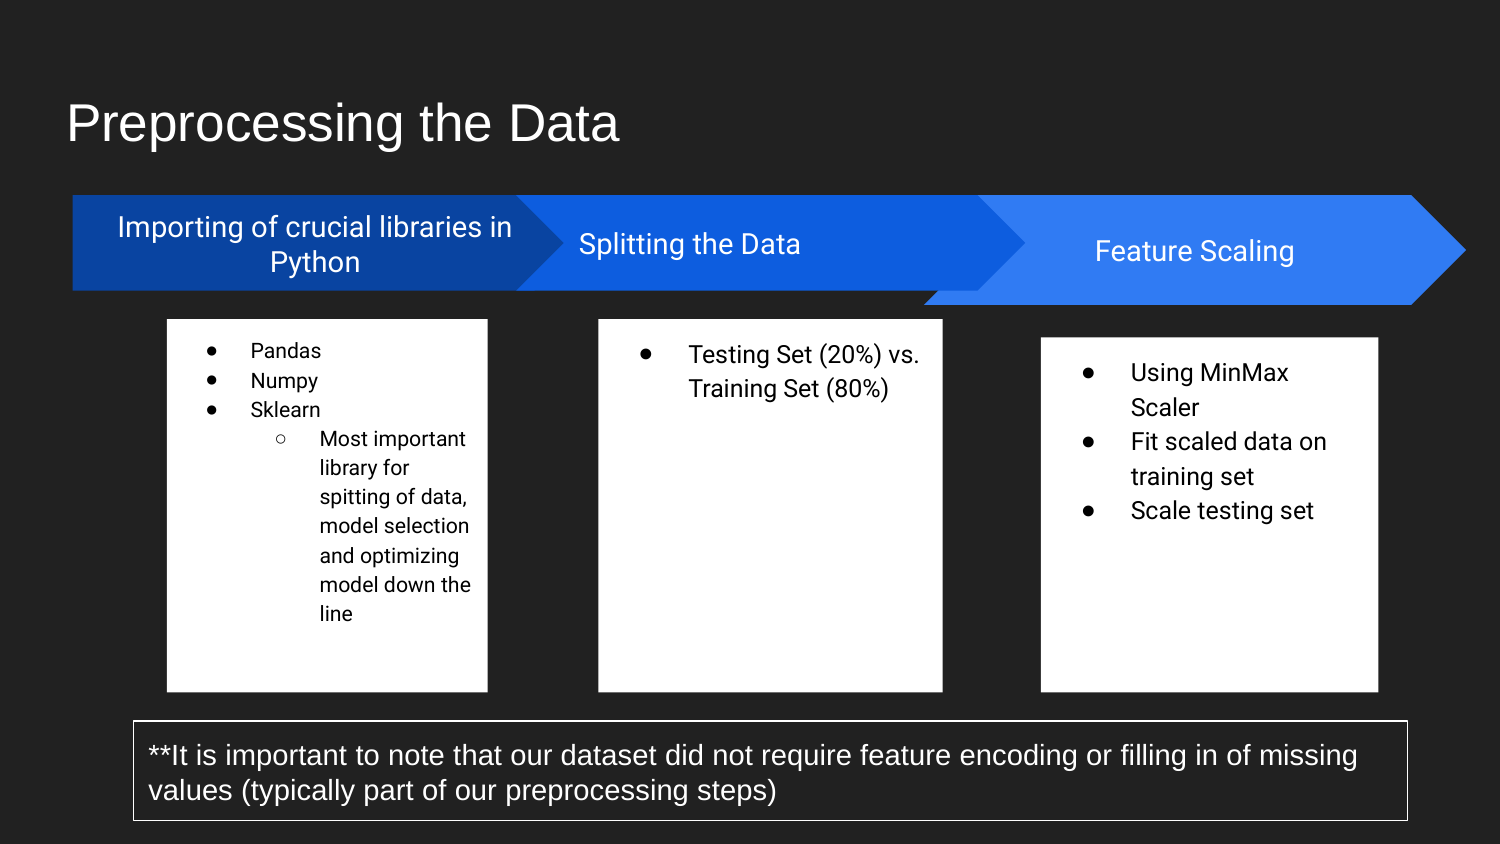

# Preprocessing the Data

Splitting the Data
Testing Set (20%) vs. Training Set (80%)

Feature Scaling
Using MinMax Scaler
Fit scaled data on training set
Scale testing set
Importing of crucial libraries in Python
Pandas
Numpy
Sklearn
Most important library for spitting of data, model selection and optimizing model down the line
**It is important to note that our dataset did not require feature encoding or filling in of missing values (typically part of our preprocessing steps)